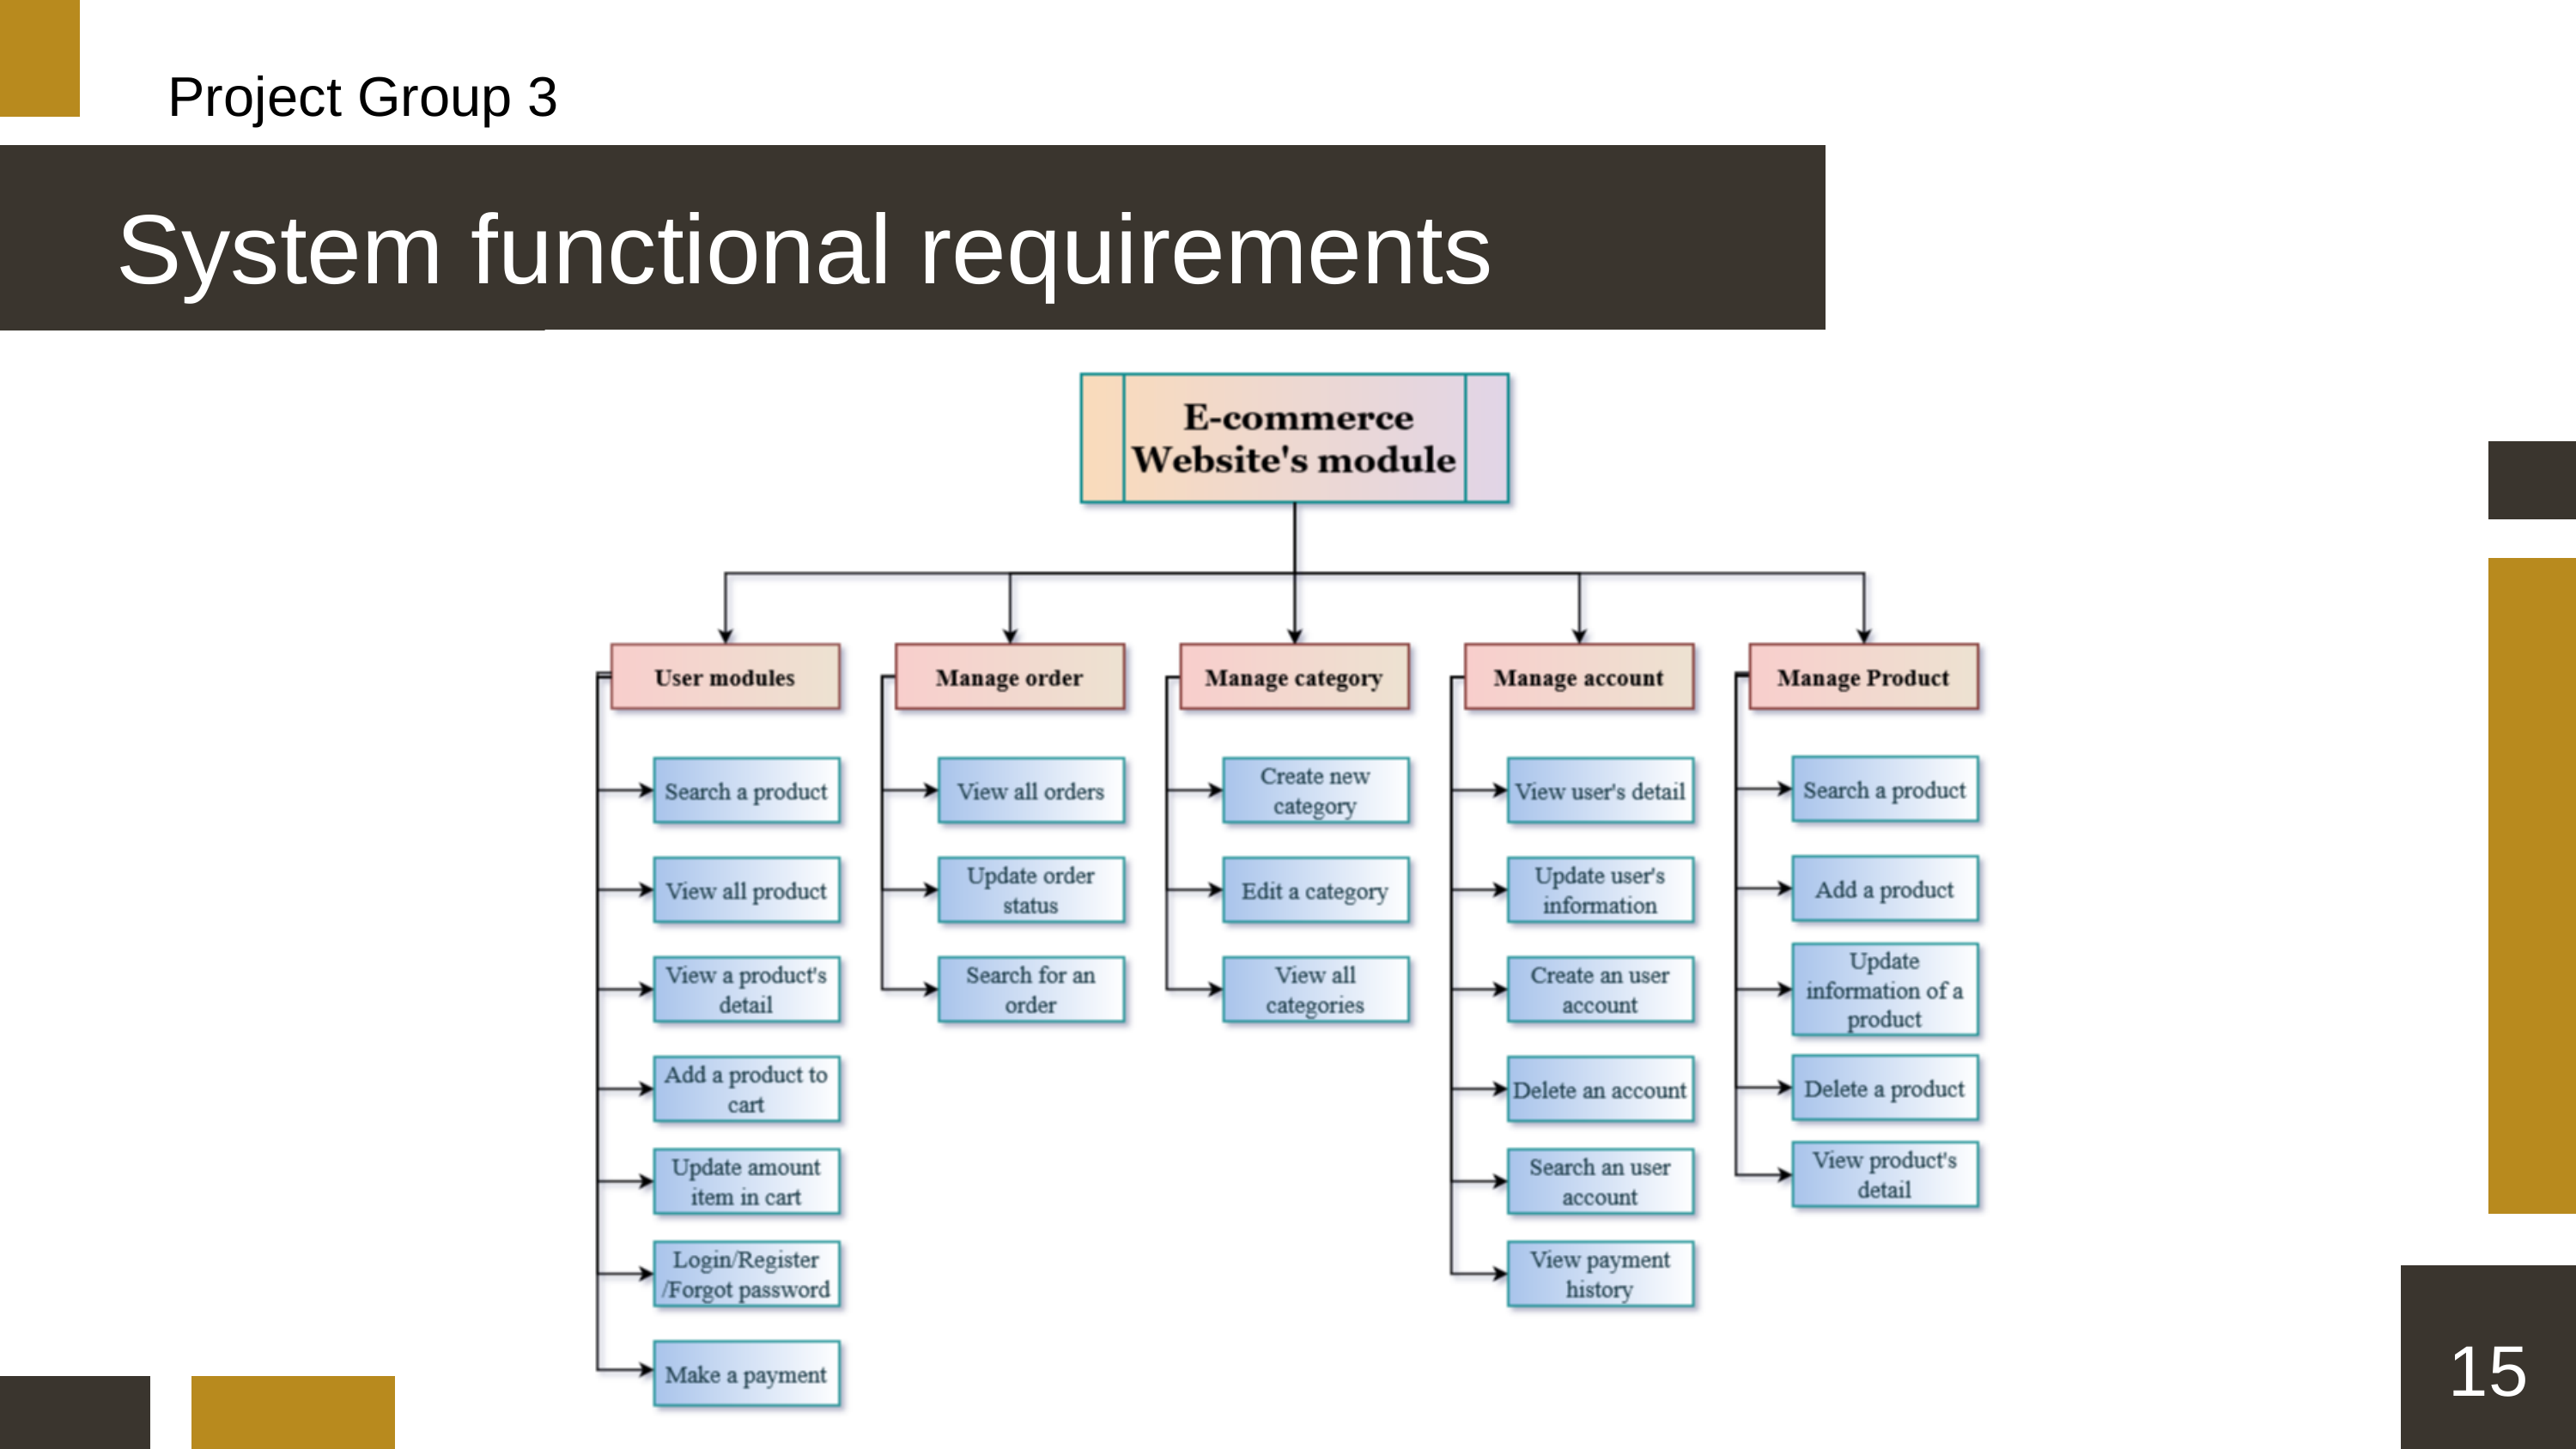

Project Group 3

System functional requirements

15